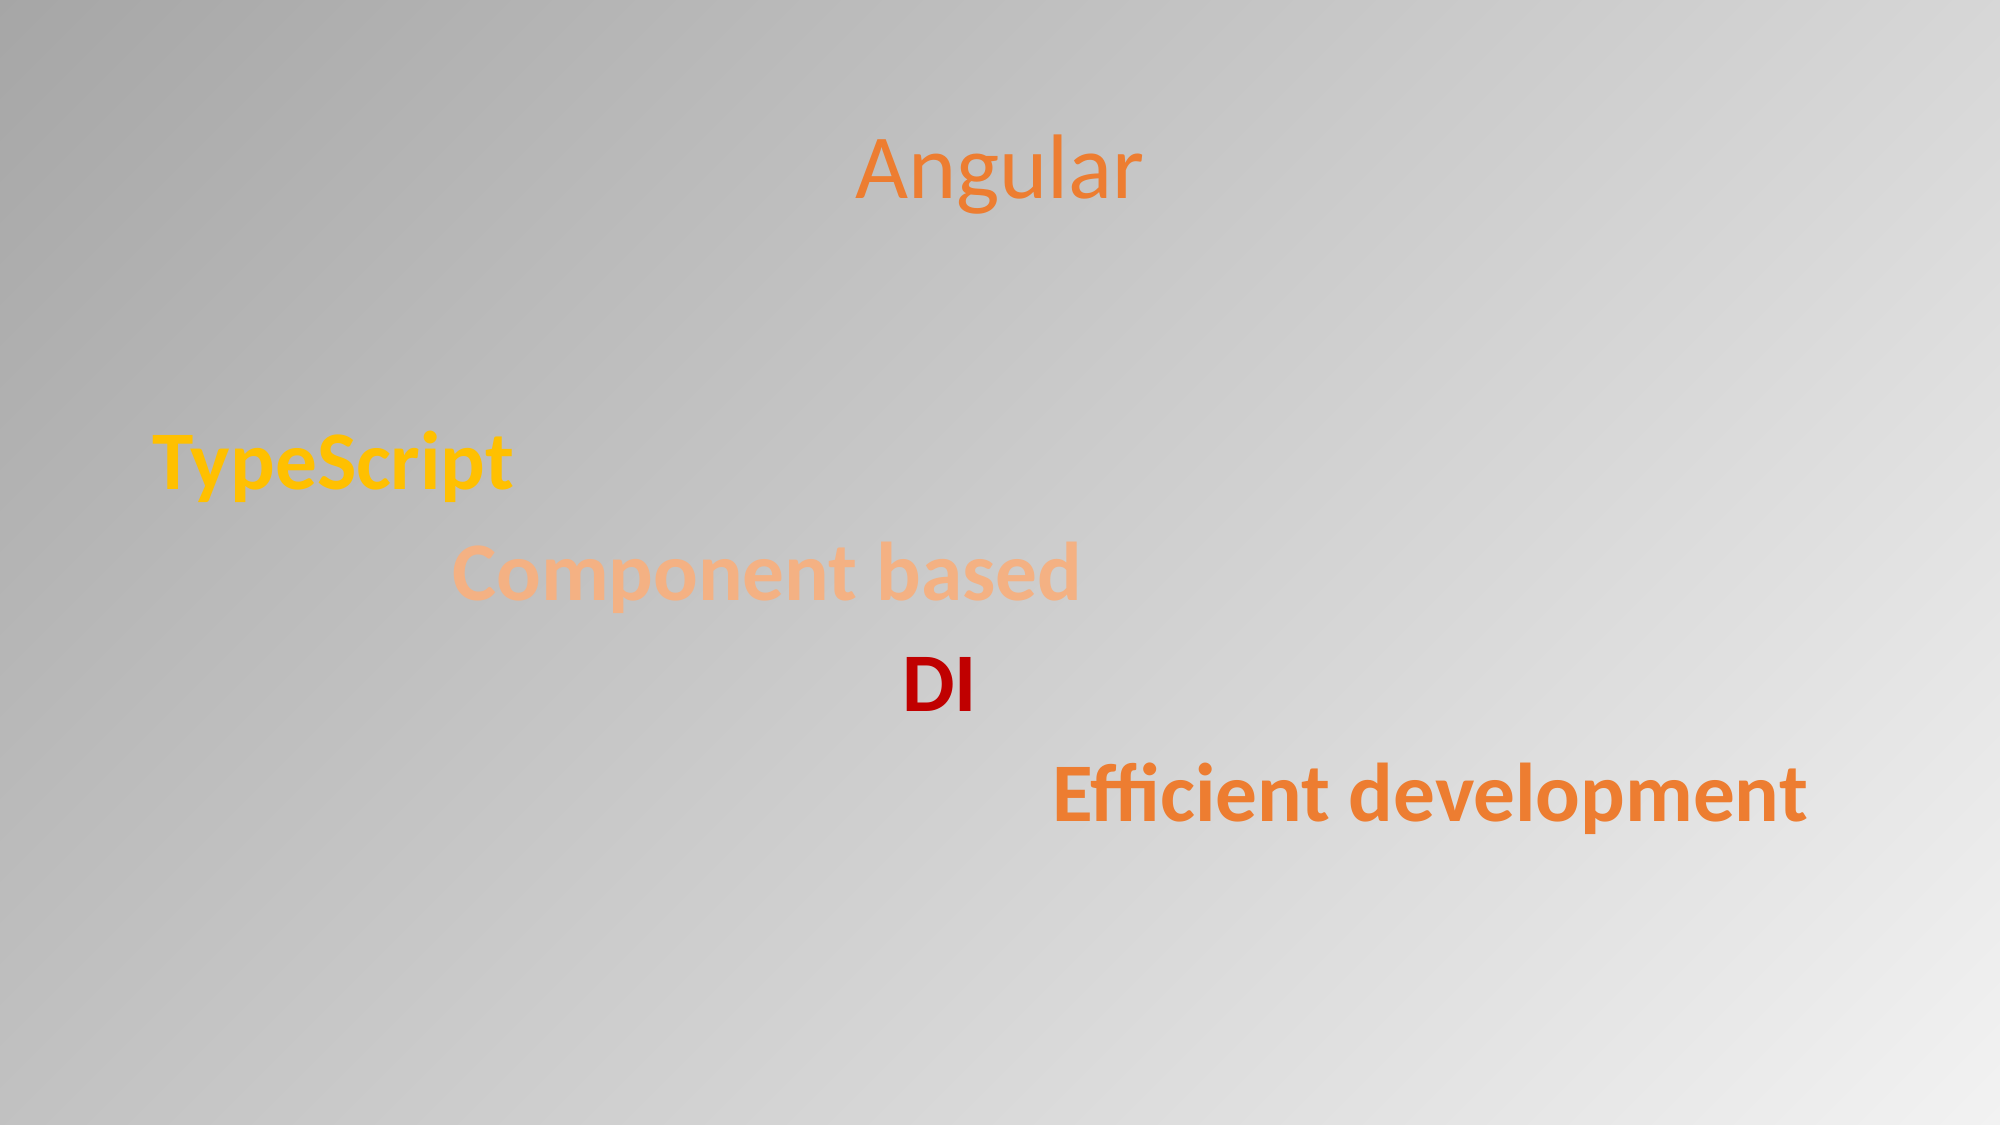

# Angular

TypeScript
		Component based
					DI
						Efficient development